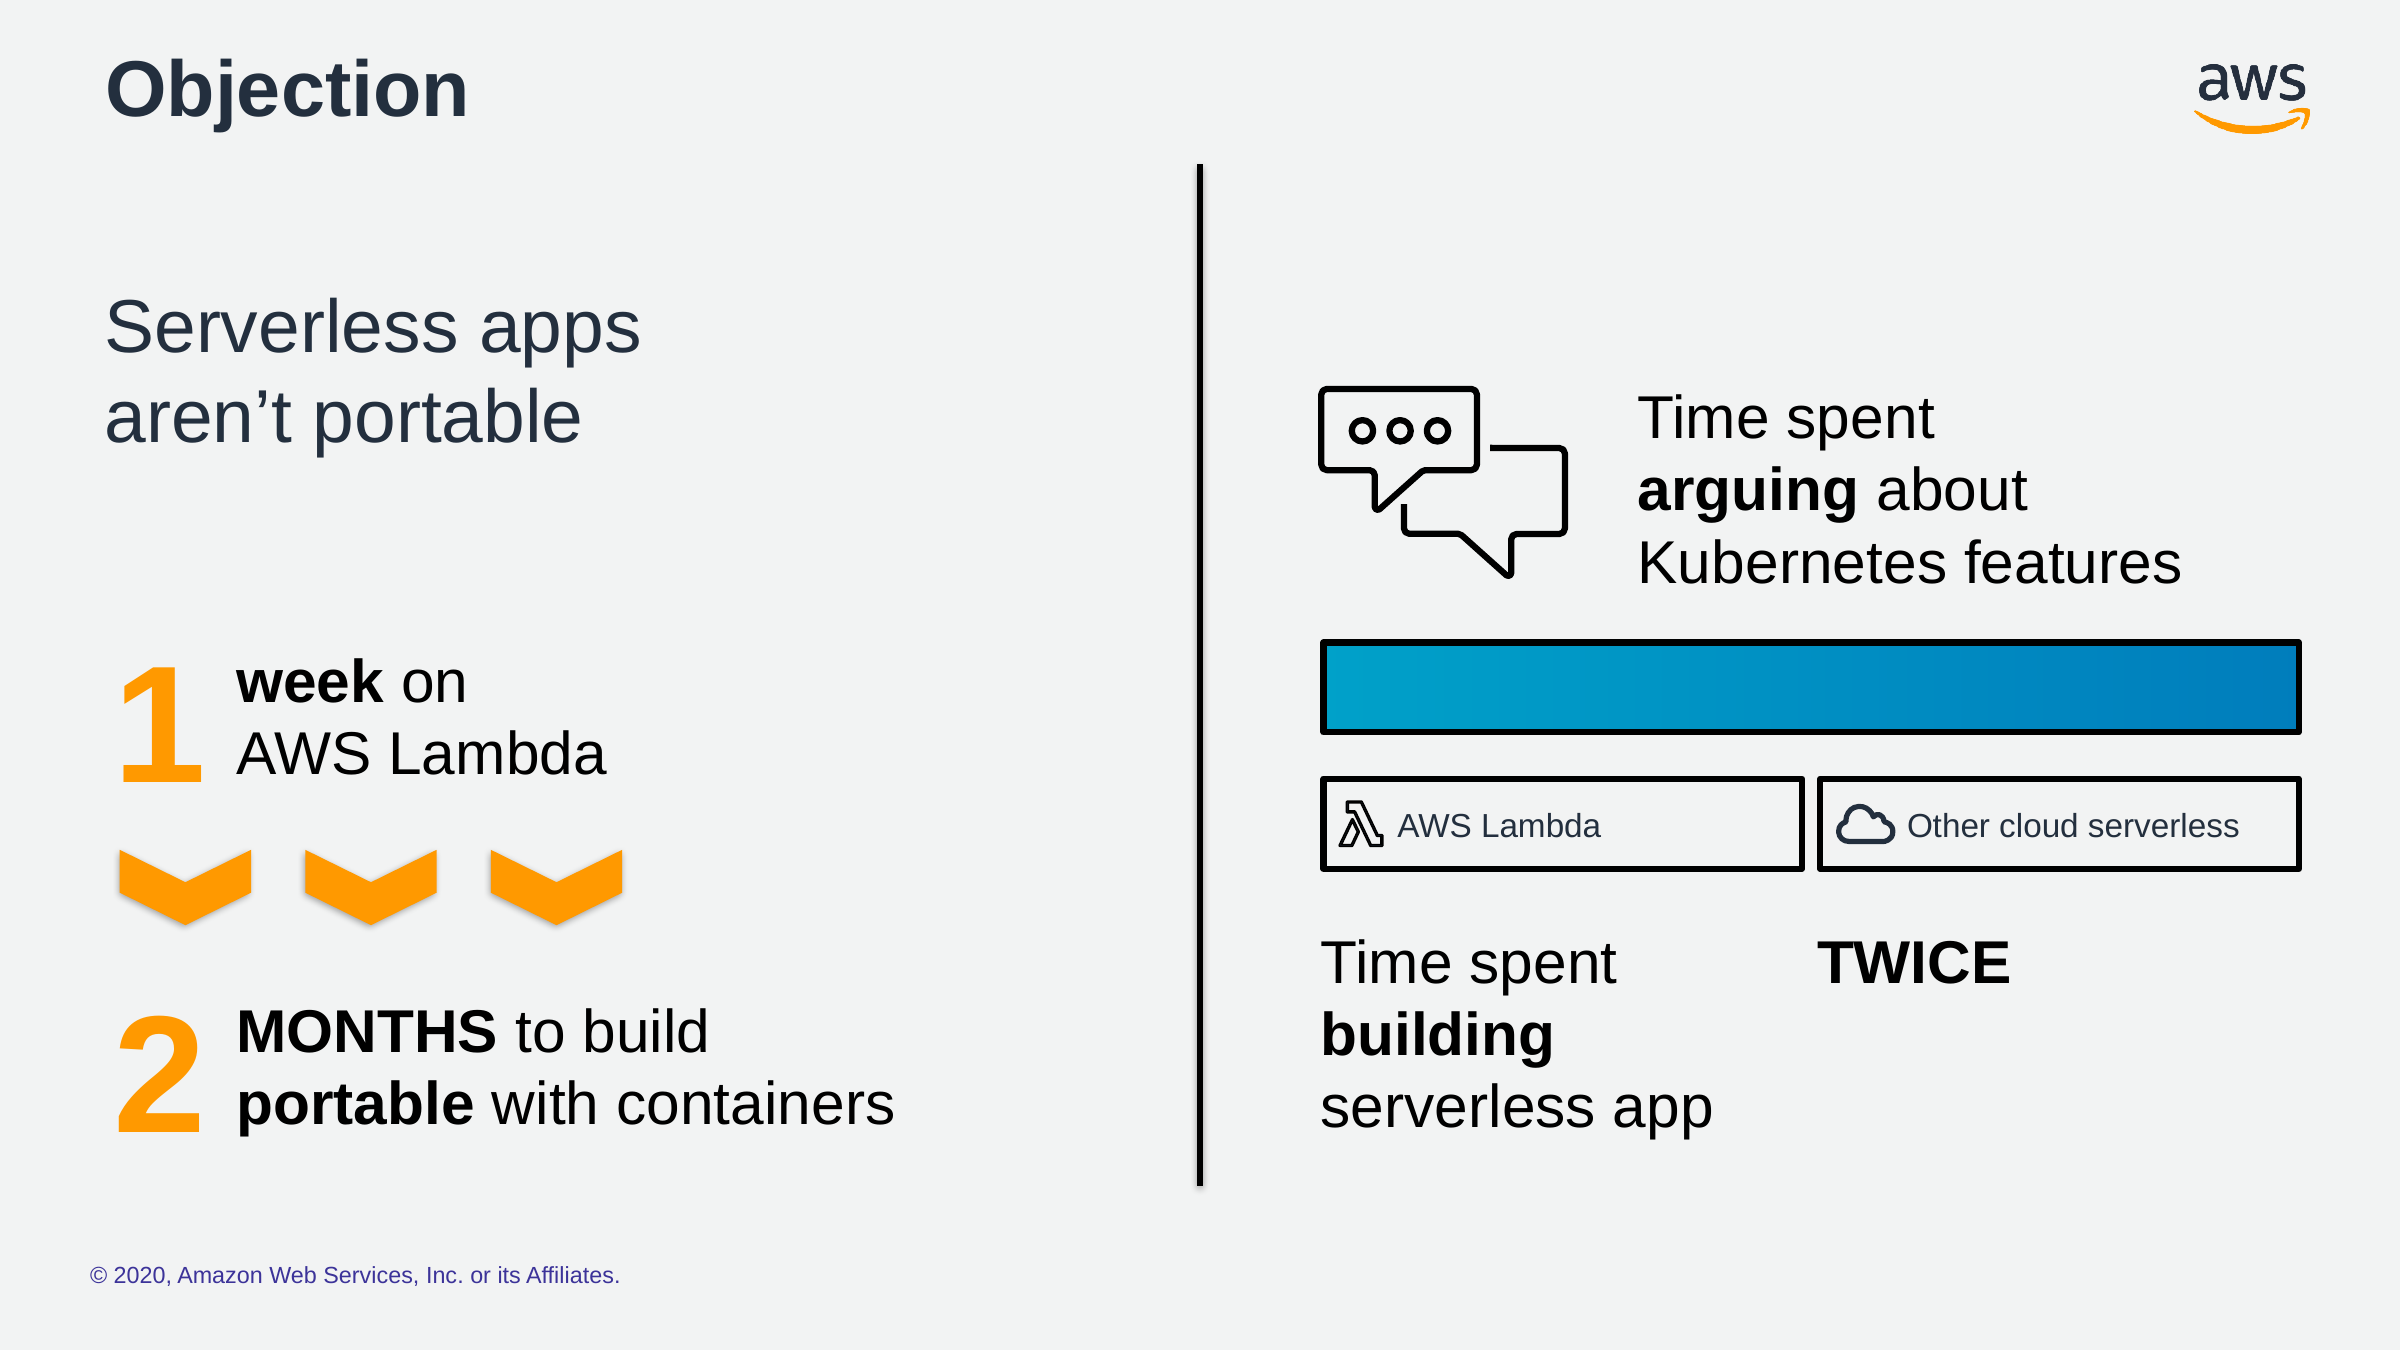

# Objection

Serverless apps
aren’t portable

Time spent
arguing about
Kubernetes features
1
week on
AWS Lambda

AWS Lambda

Other cloud serverless

Time spent
building
serverless app
TWICE
2
MONTHS to build portable with containers